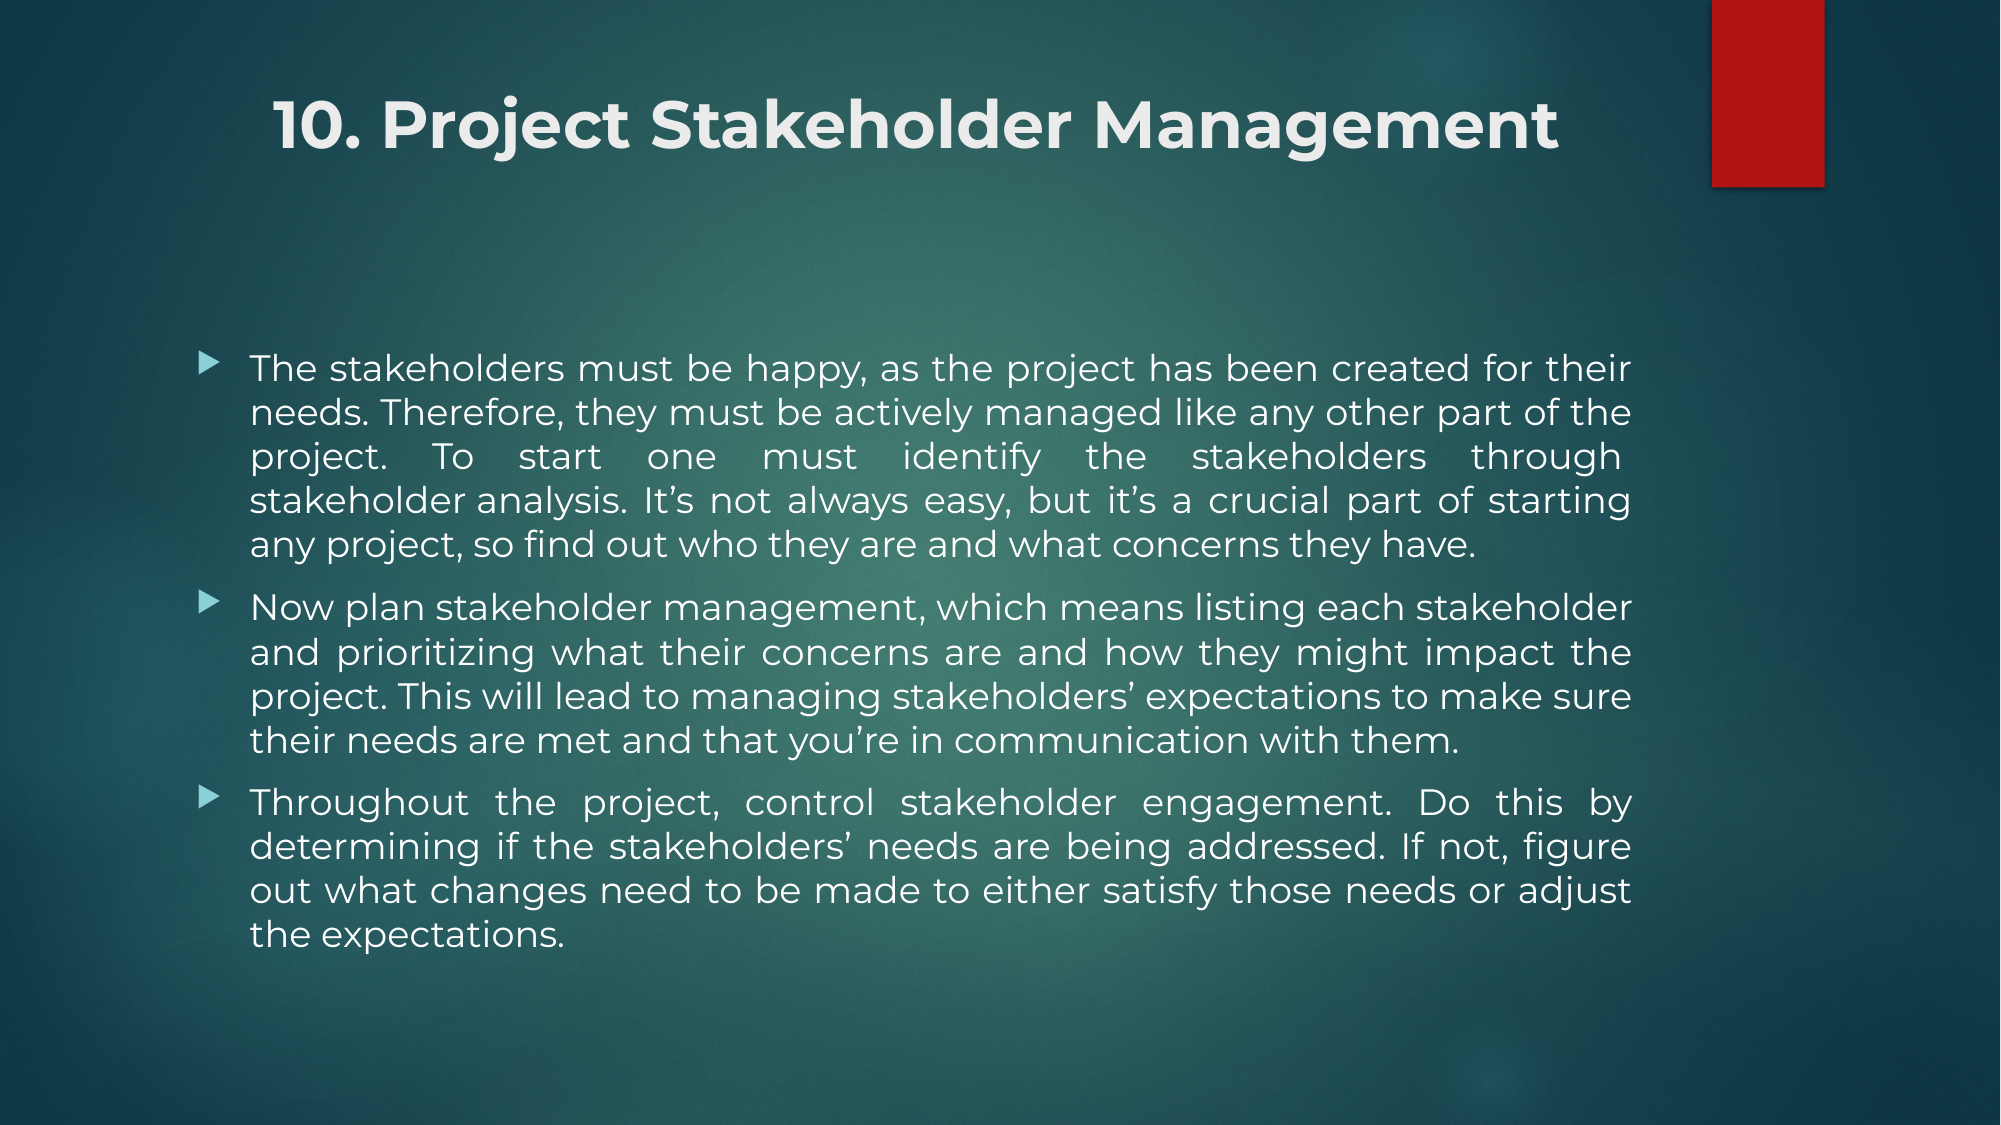

# 10. Project Stakeholder Management
The stakeholders must be happy, as the project has been created for their needs. Therefore, they must be actively managed like any other part of the project. To start one must identify the stakeholders through stakeholder analysis. It’s not always easy, but it’s a crucial part of starting any project, so find out who they are and what concerns they have.
Now plan stakeholder management, which means listing each stakeholder and prioritizing what their concerns are and how they might impact the project. This will lead to managing stakeholders’ expectations to make sure their needs are met and that you’re in communication with them.
Throughout the project, control stakeholder engagement. Do this by determining if the stakeholders’ needs are being addressed. If not, figure out what changes need to be made to either satisfy those needs or adjust the expectations.